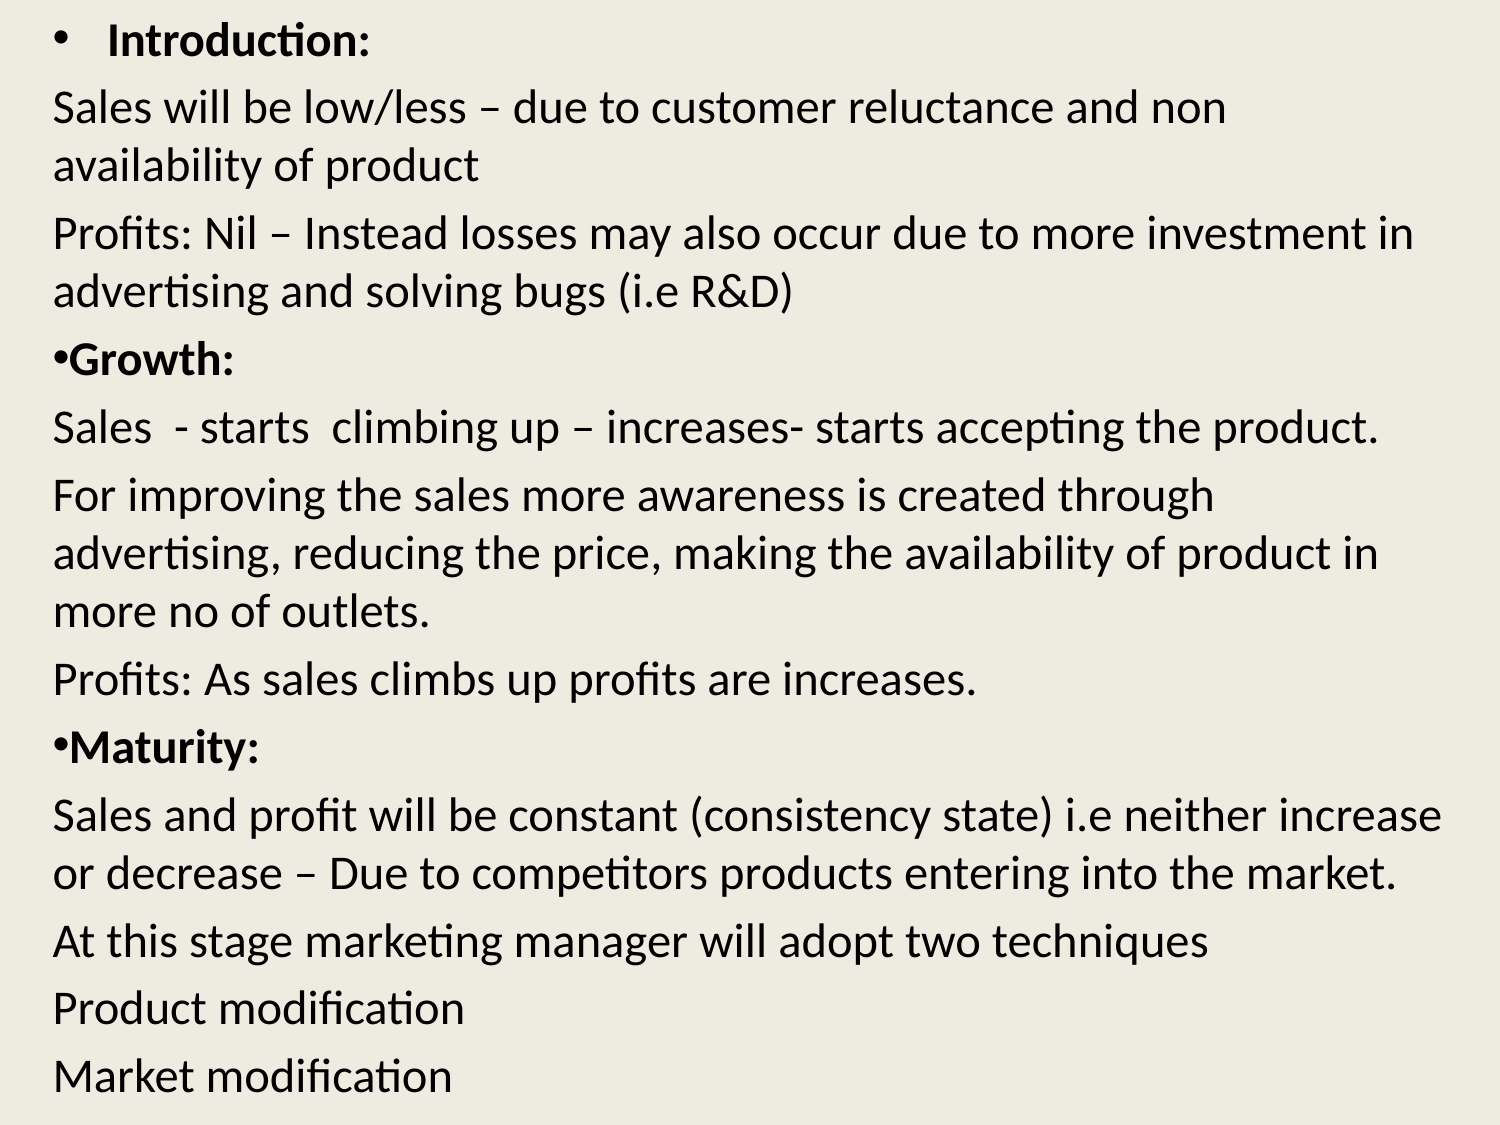

Introduction:
Sales will be low/less – due to customer reluctance and non availability of product
Profits: Nil – Instead losses may also occur due to more investment in advertising and solving bugs (i.e R&D)
Growth:
Sales  - starts  climbing up – increases- starts accepting the product.
For improving the sales more awareness is created through  advertising, reducing the price, making the availability of product in more no of outlets.
Profits: As sales climbs up profits are increases.
Maturity:
Sales and profit will be constant (consistency state) i.e neither increase or decrease – Due to competitors products entering into the market.
At this stage marketing manager will adopt two techniques
Product modification
Market modification